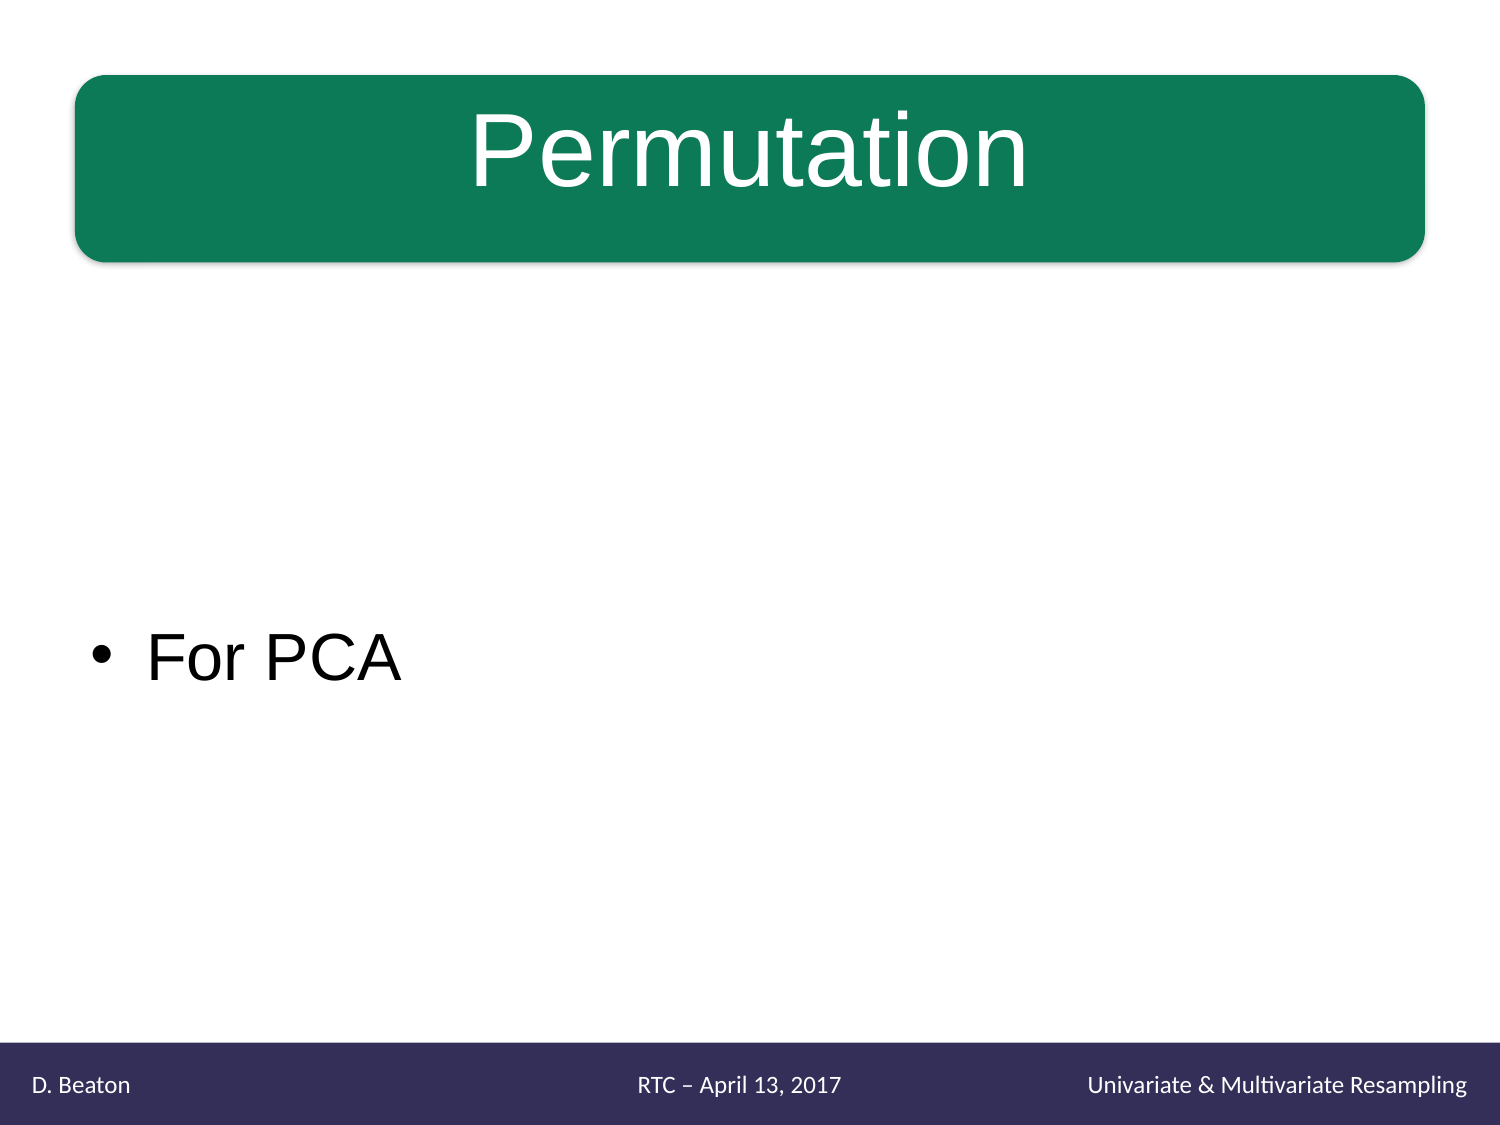

# Permutation
For PCA: Which components to keep?